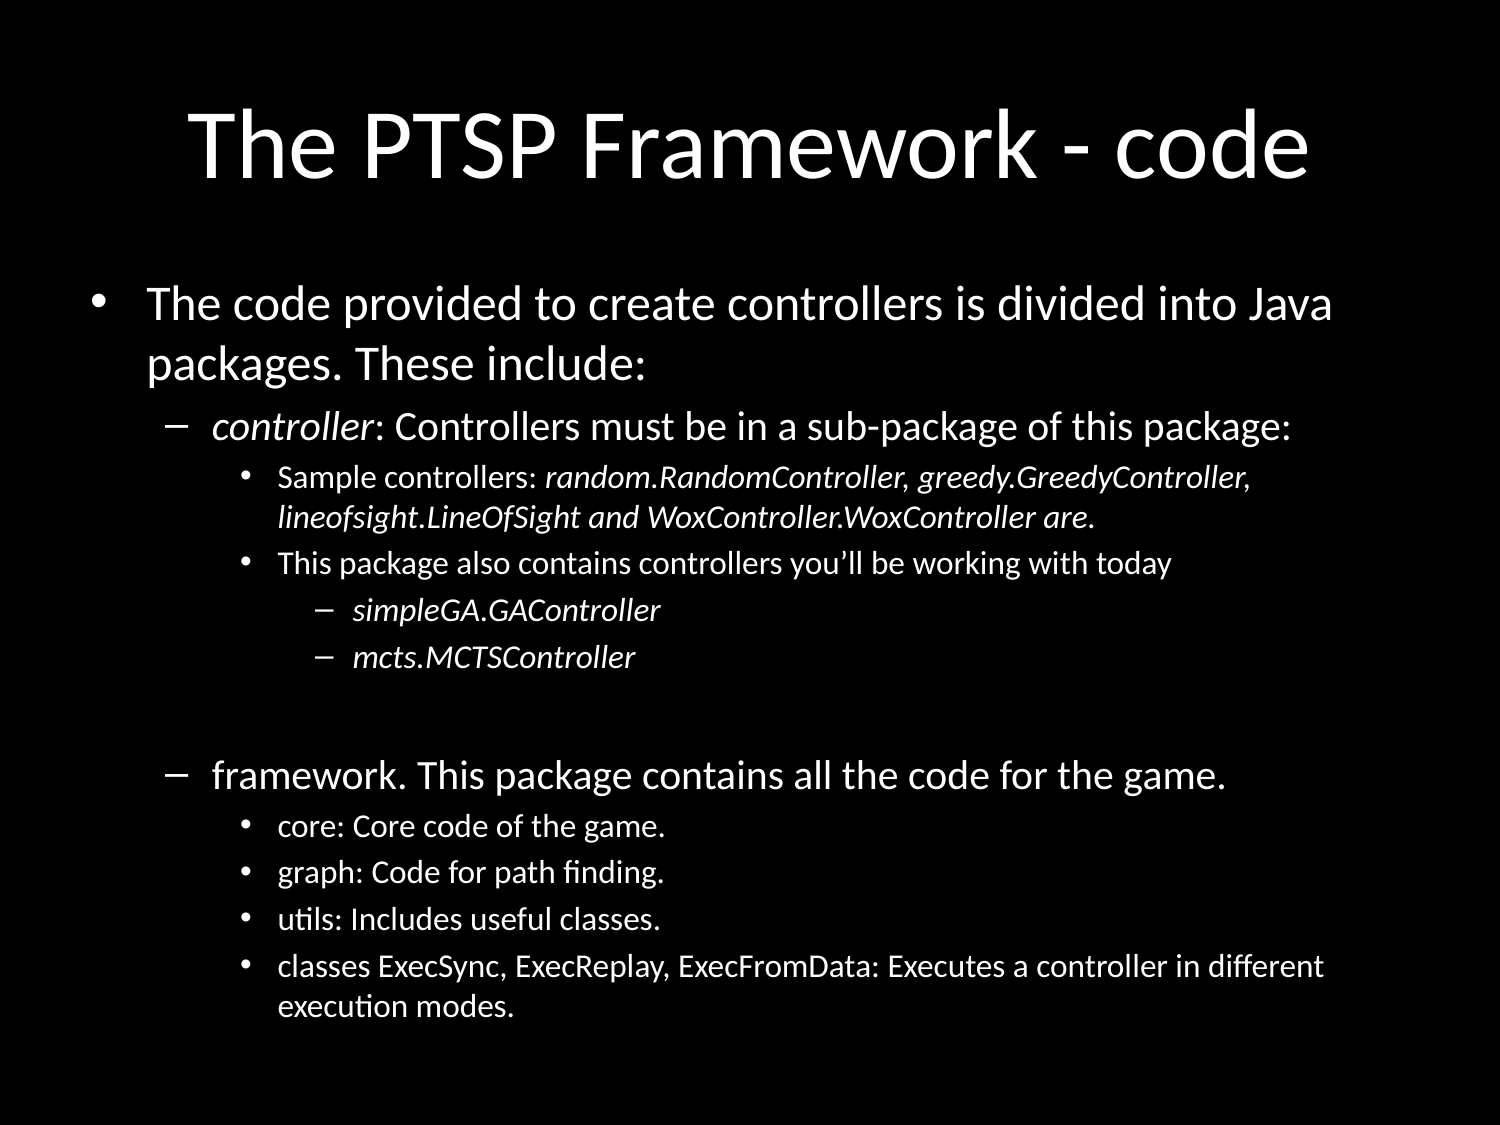

# The PTSP Framework - code
The code provided to create controllers is divided into Java packages. These include:
controller: Controllers must be in a sub-package of this package:
Sample controllers: random.RandomController, greedy.GreedyController, lineofsight.LineOfSight and WoxController.WoxController are.
This package also contains controllers you’ll be working with today
simpleGA.GAController
mcts.MCTSController

framework. This package contains all the code for the game.
core: Core code of the game.
graph: Code for path finding.
utils: Includes useful classes.
classes ExecSync, ExecReplay, ExecFromData: Executes a controller in different execution modes.